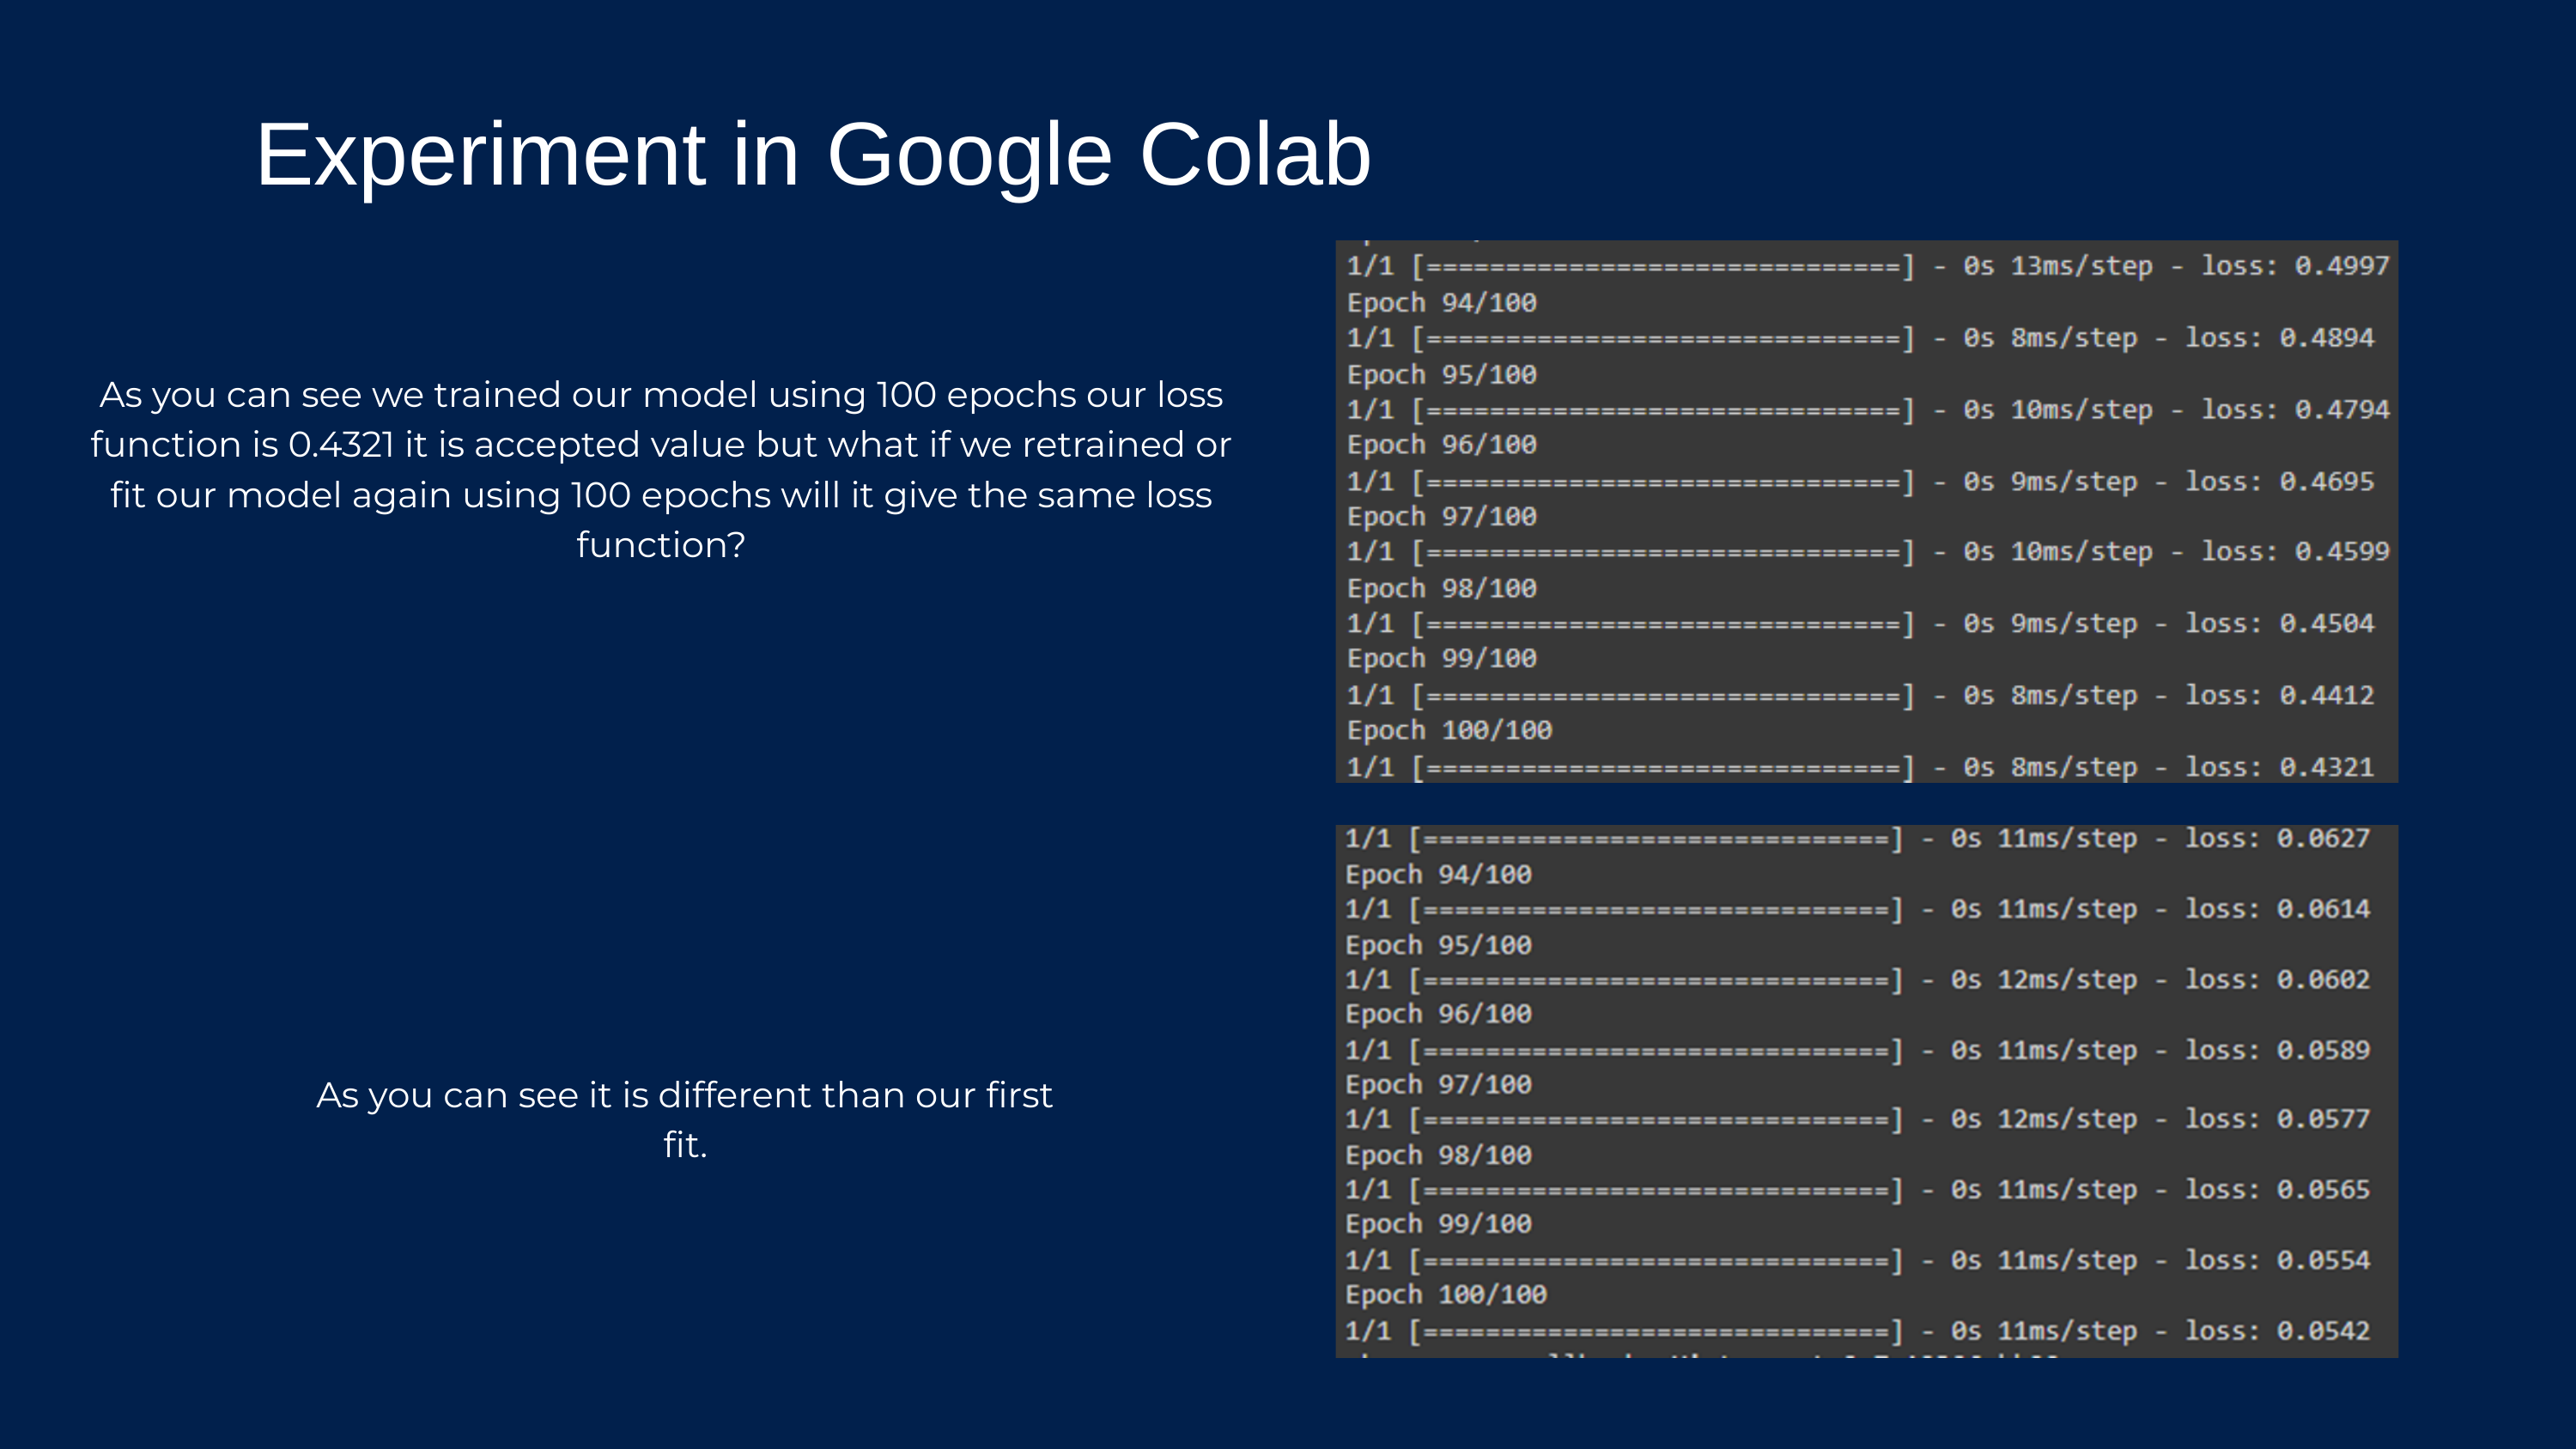

Experiment in Google Colab

As you can see we trained our model using 100 epochs our loss function is 0.4321 it is accepted value but what if we retrained or fit our model again using 100 epochs will it give the same loss function?

As you can see it is different than our first fit.